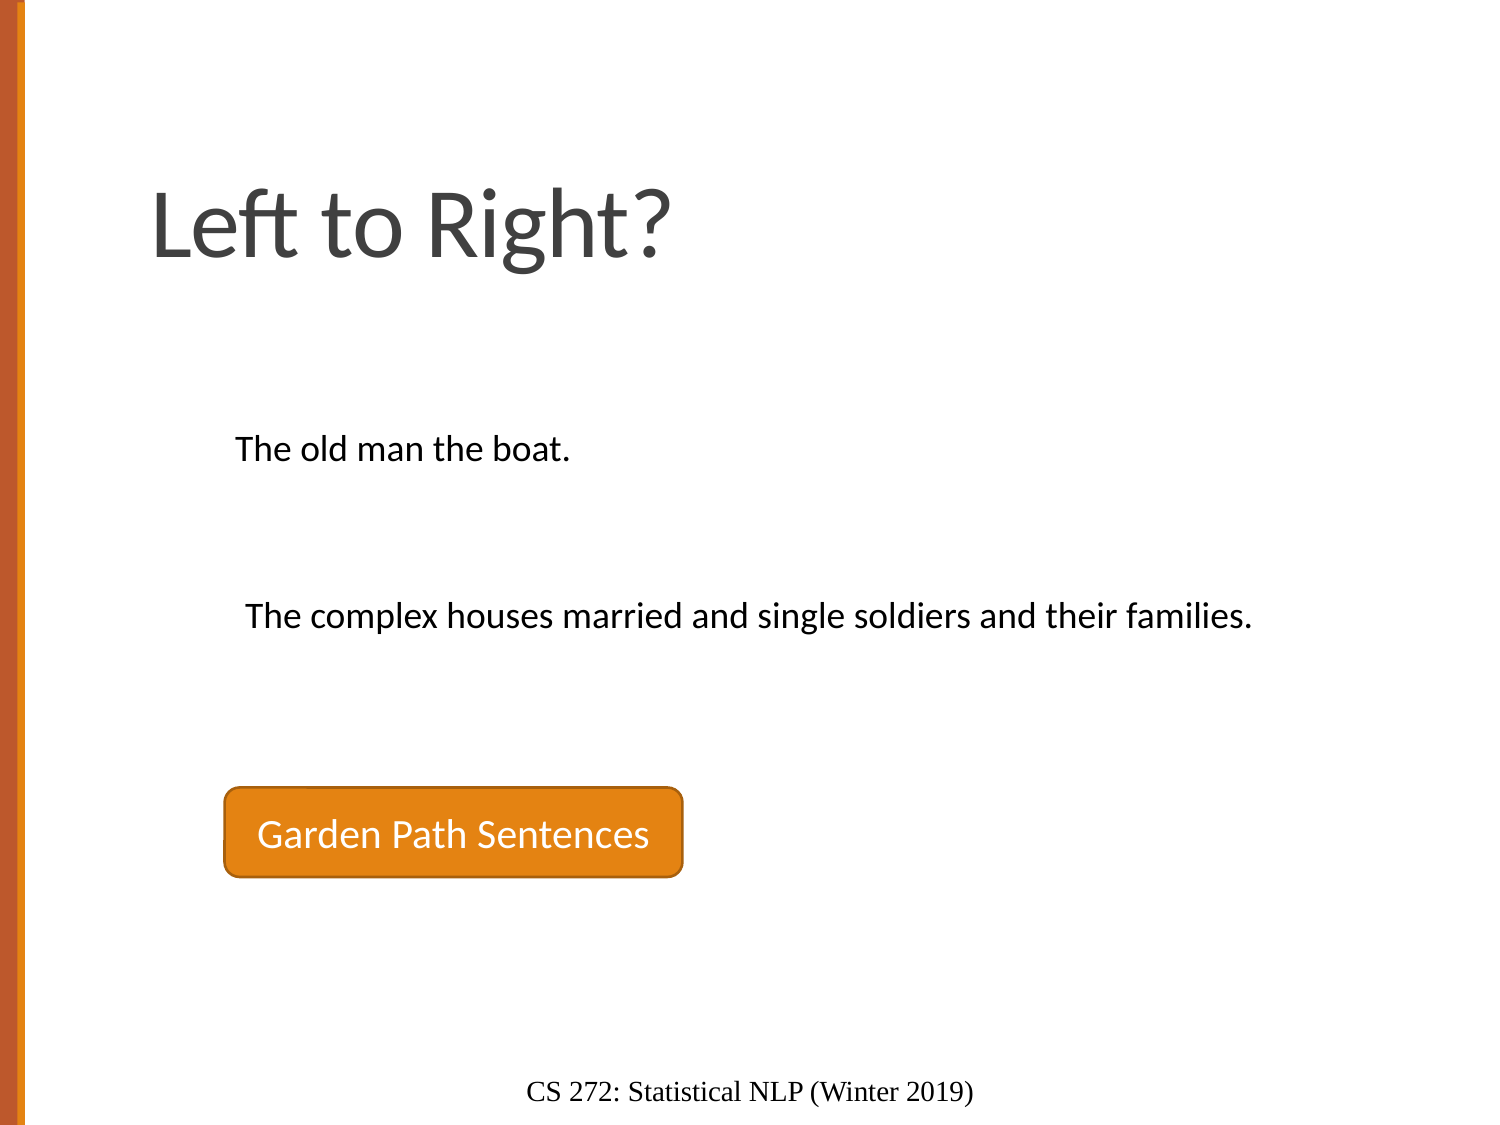

# Left to Right?
The old man the boat.
The complex houses married and single soldiers and their families.
Garden Path Sentences
CS 272: Statistical NLP (Winter 2019)
49